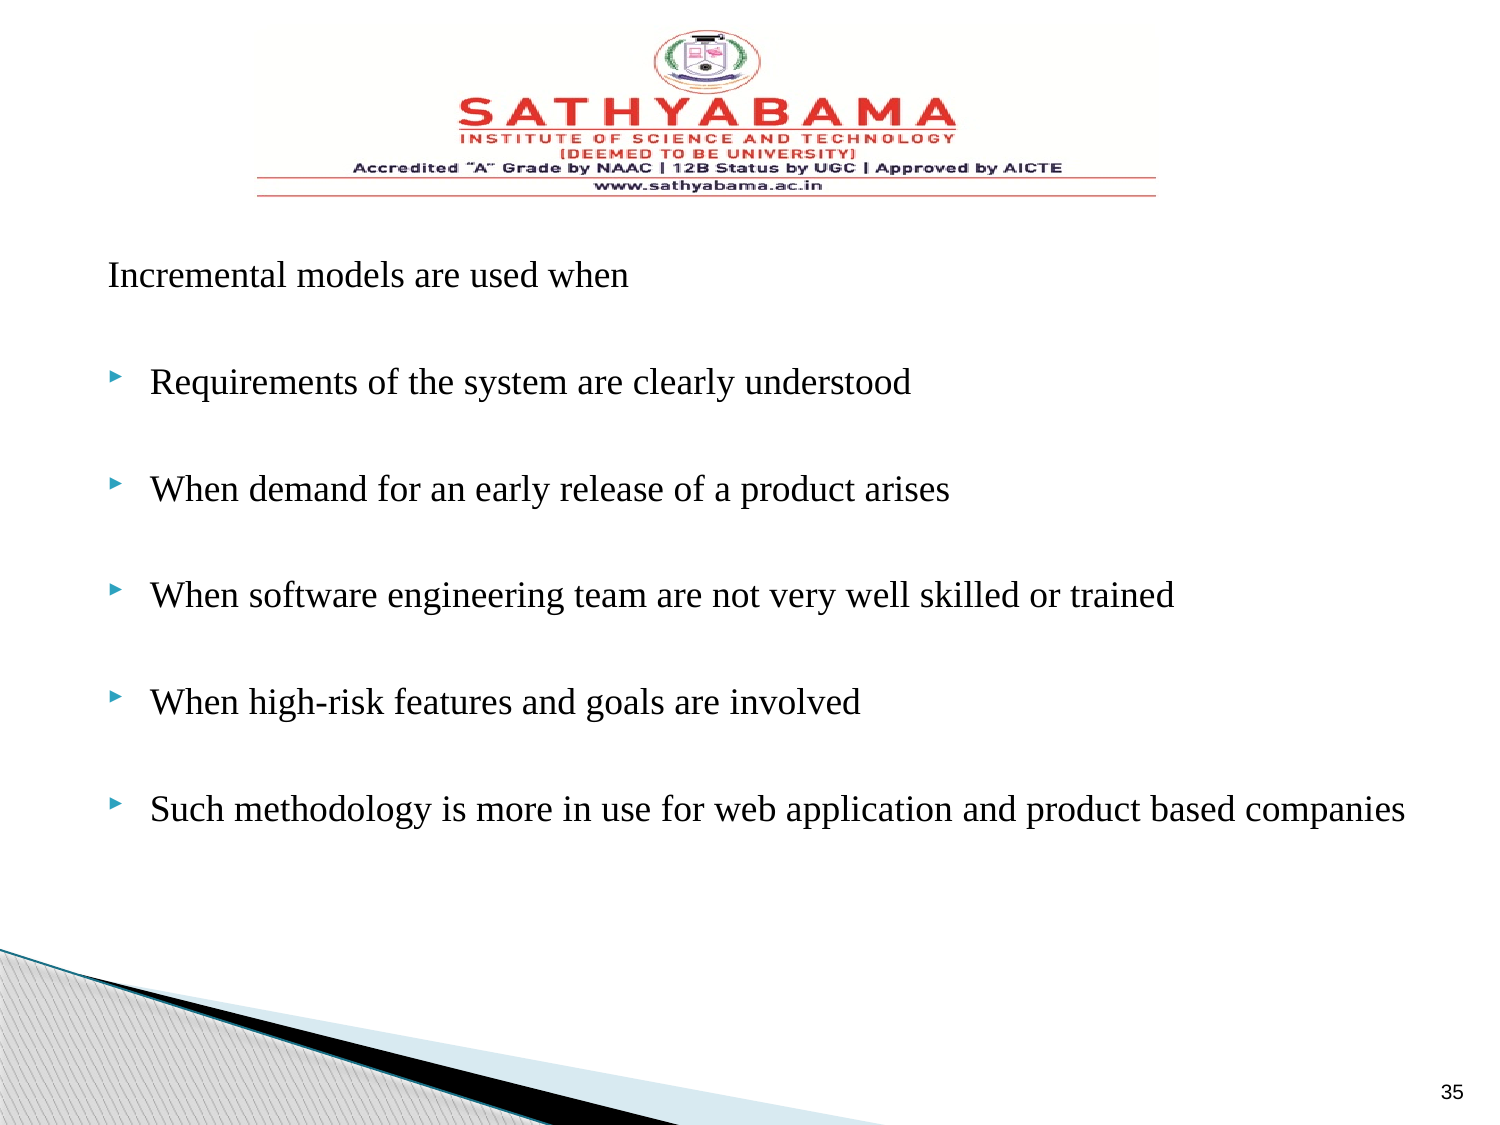

Incremental models are used when

Requirements of the system are clearly understood

When demand for an early release of a product arises

When software engineering team are not very well skilled or trained

When high-risk features and goals are involved

Such methodology is more in use for web application and product based companies

35